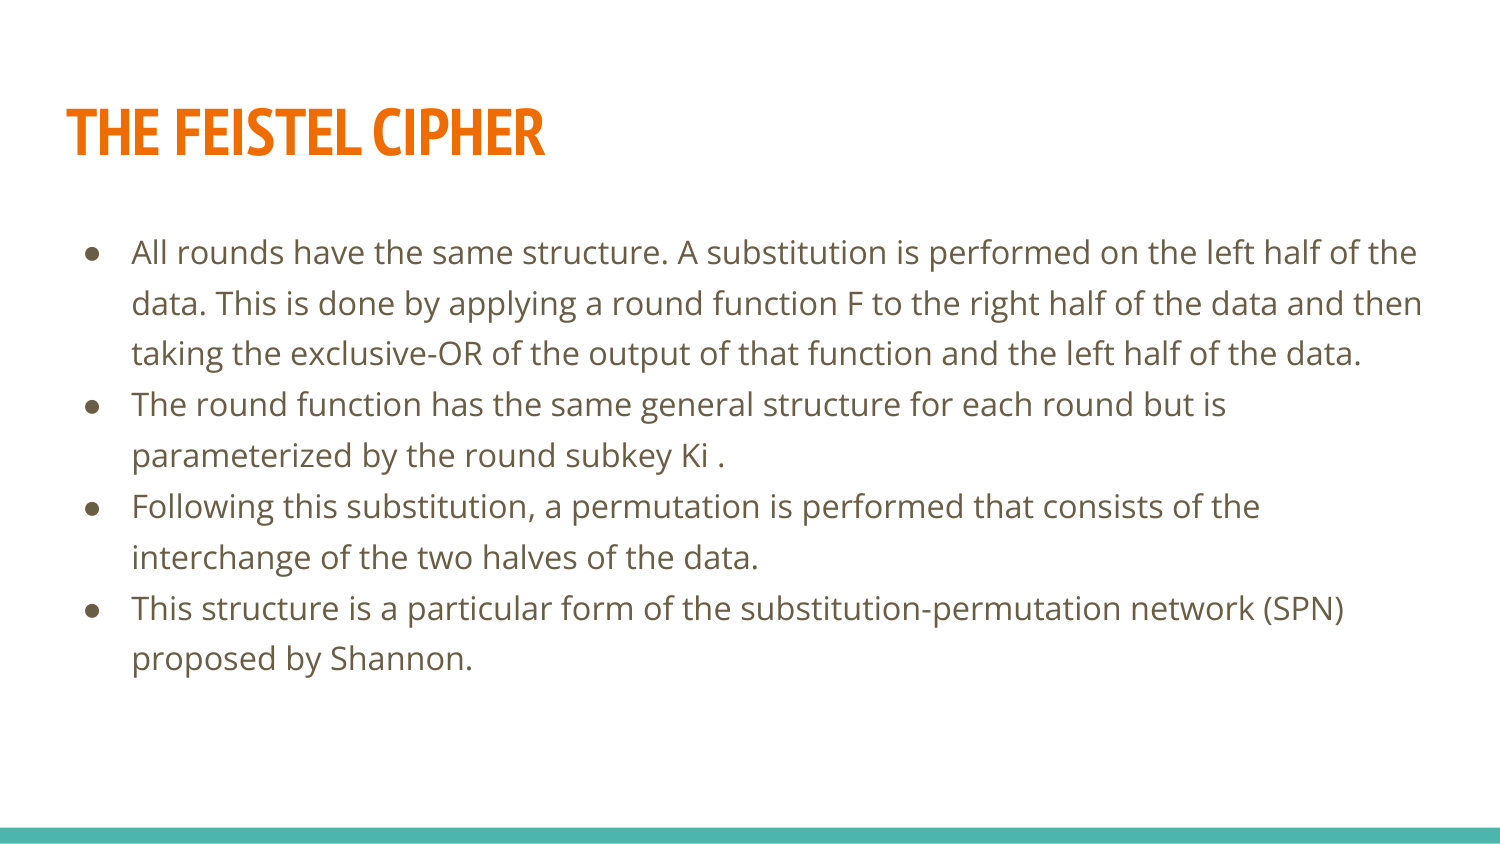

# THE FEISTEL CIPHER

All rounds have the same structure. A substitution is performed on the left half of the data. This is done by applying a round function F to the right half of the data and then taking the exclusive-OR of the output of that function and the left half of the data.
The round function has the same general structure for each round but is parameterized by the round subkey Ki .
Following this substitution, a permutation is performed that consists of the interchange of the two halves of the data.
This structure is a particular form of the substitution-permutation network (SPN) proposed by Shannon.